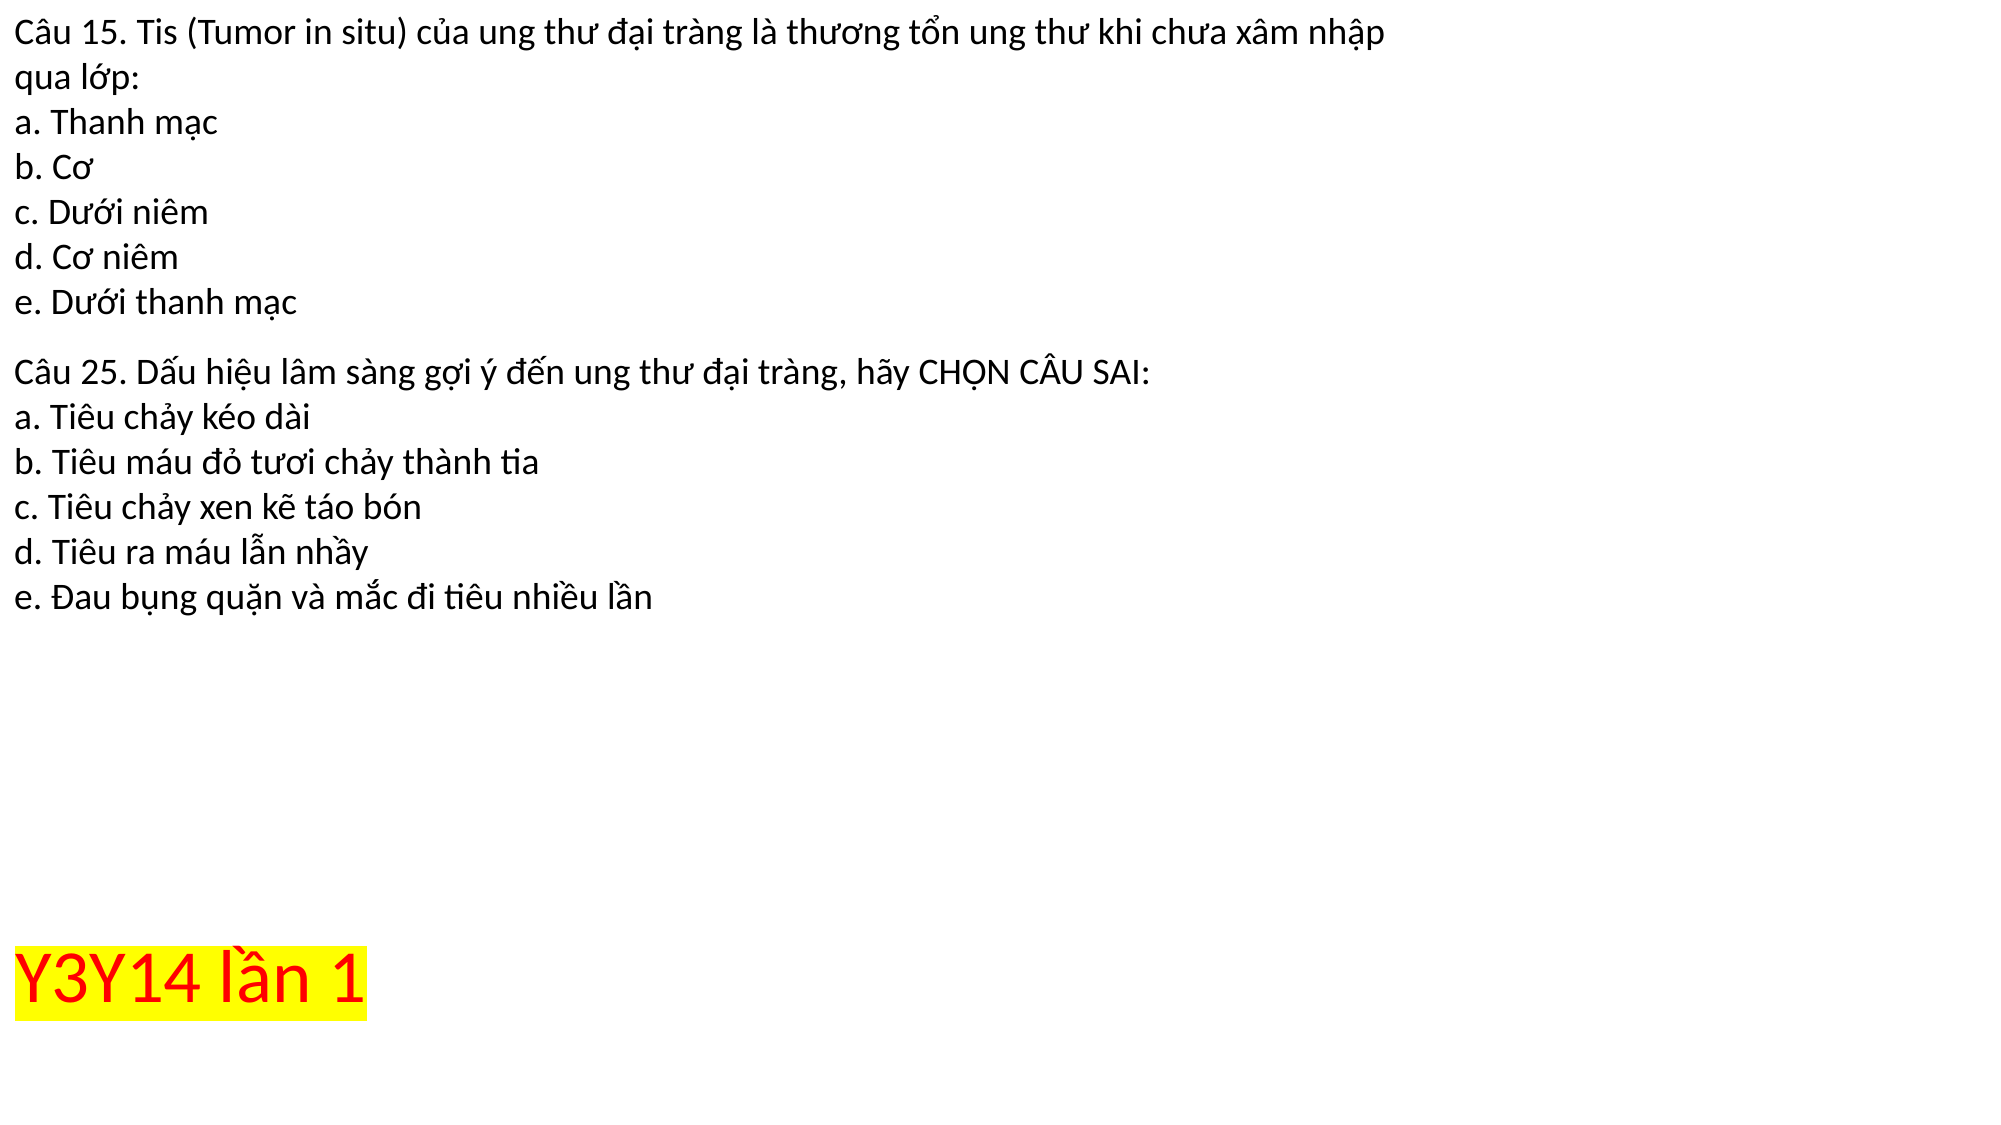

Câu 15. Tis (Tumor in situ) của ung thư đại tràng là thương tổn ung thư khi chưa xâm nhập
qua lớp:
a. Thanh mạc
b. Cơ
c. Dưới niêm
d. Cơ niêm
e. Dưới thanh mạc
Câu 25. Dấu hiệu lâm sàng gợi ý đến ung thư đại tràng, hãy CHỌN CÂU SAI:
a. Tiêu chảy kéo dài
b. Tiêu máu đỏ tươi chảy thành tia
c. Tiêu chảy xen kẽ táo bón
d. Tiêu ra máu lẫn nhầy
e. Đau bụng quặn và mắc đi tiêu nhiều lần
# Y3Y14 lần 1